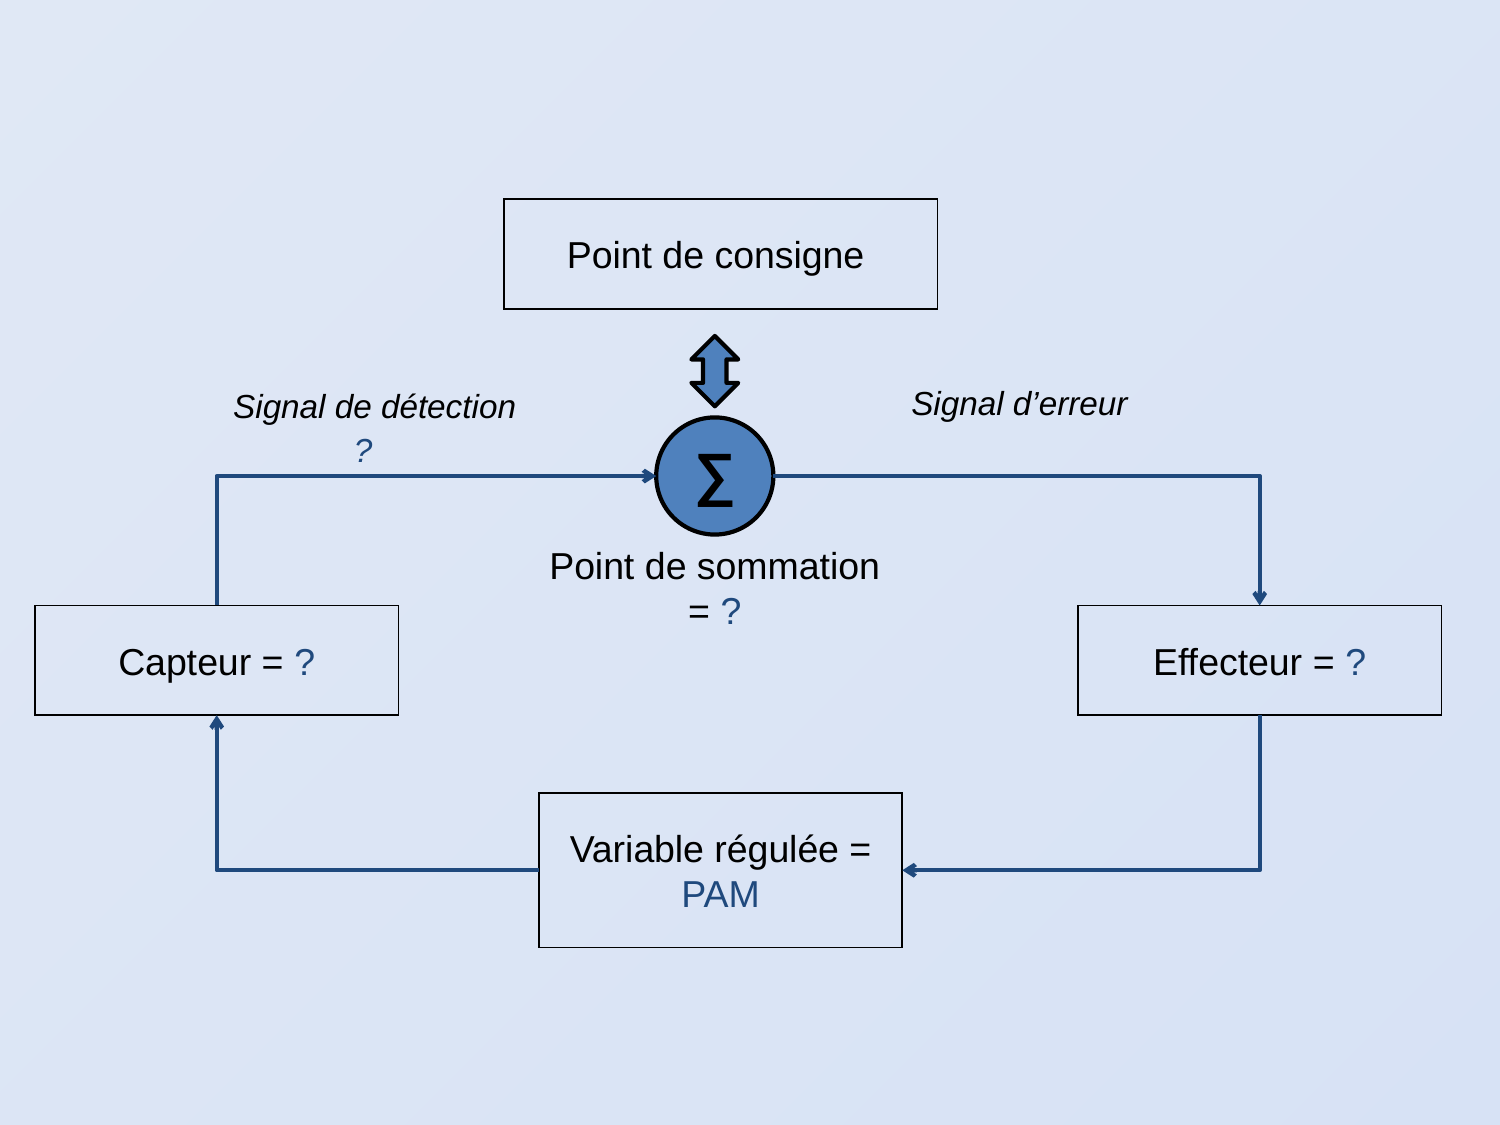

Point de consigne

Signal d’erreur
Signal de détection

?
∑
Point de sommation
= ?

Capteur = ?

Effecteur = ?

Variable régulée = PAM